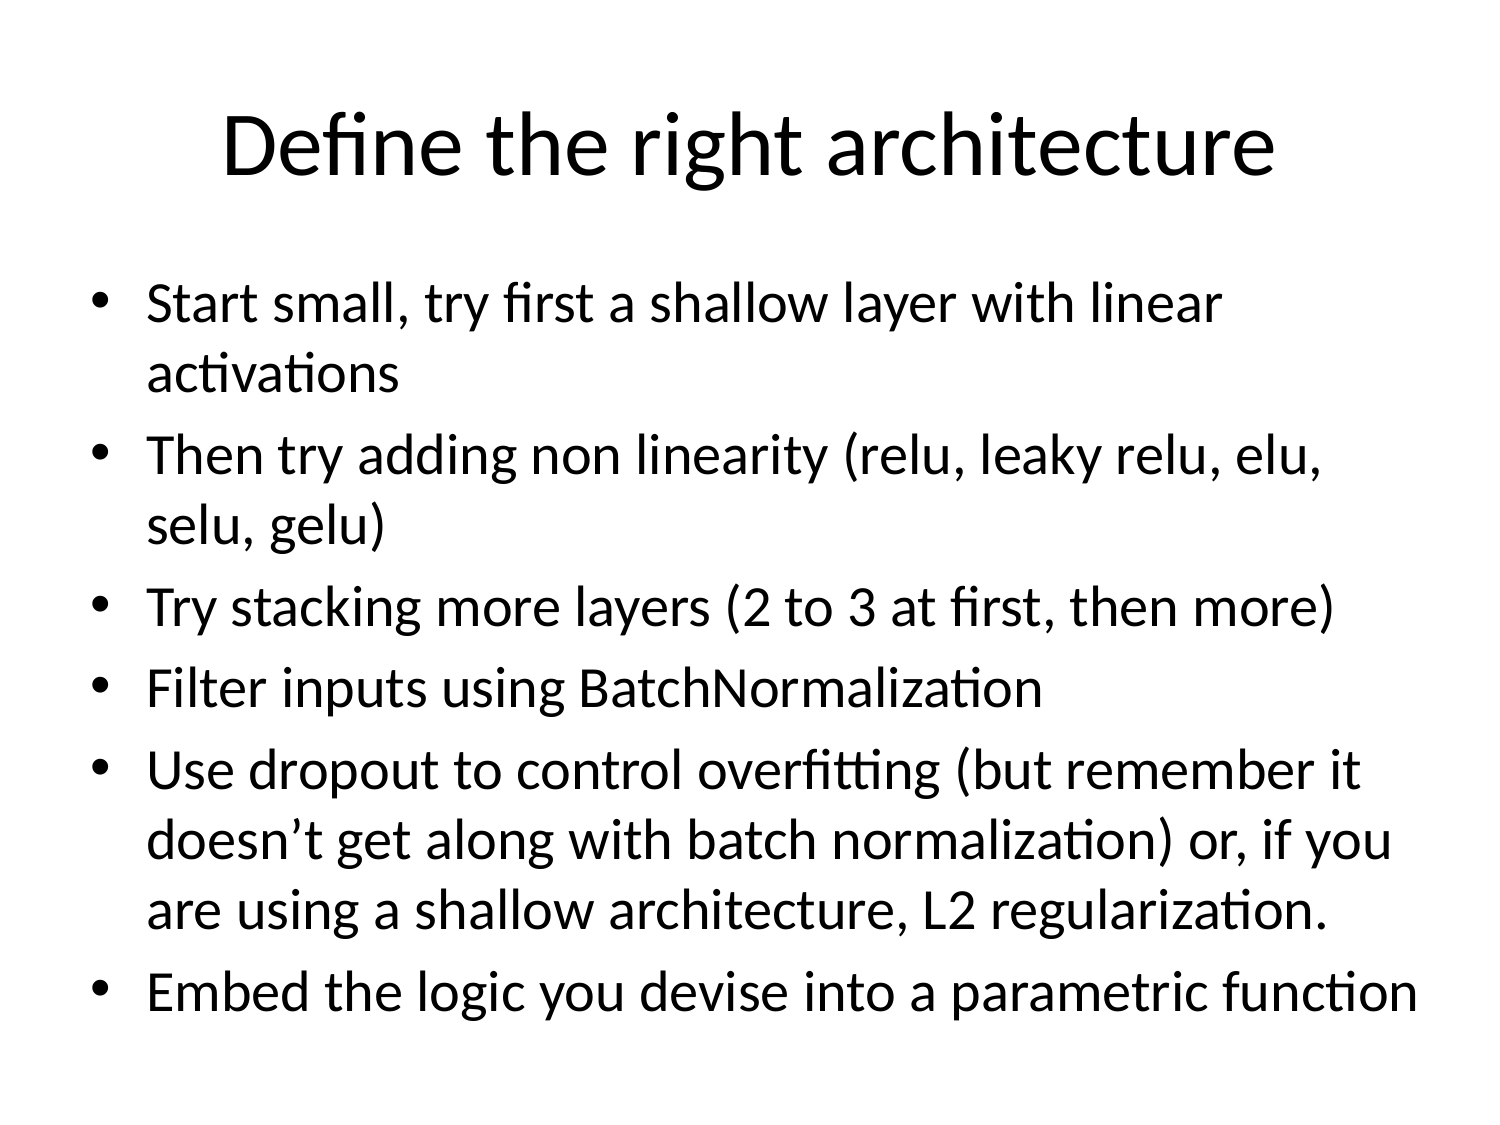

# Define the right architecture
Start small, try first a shallow layer with linear activations
Then try adding non linearity (relu, leaky relu, elu, selu, gelu)
Try stacking more layers (2 to 3 at first, then more)
Filter inputs using BatchNormalization
Use dropout to control overfitting (but remember it doesn’t get along with batch normalization) or, if you are using a shallow architecture, L2 regularization.
Embed the logic you devise into a parametric function